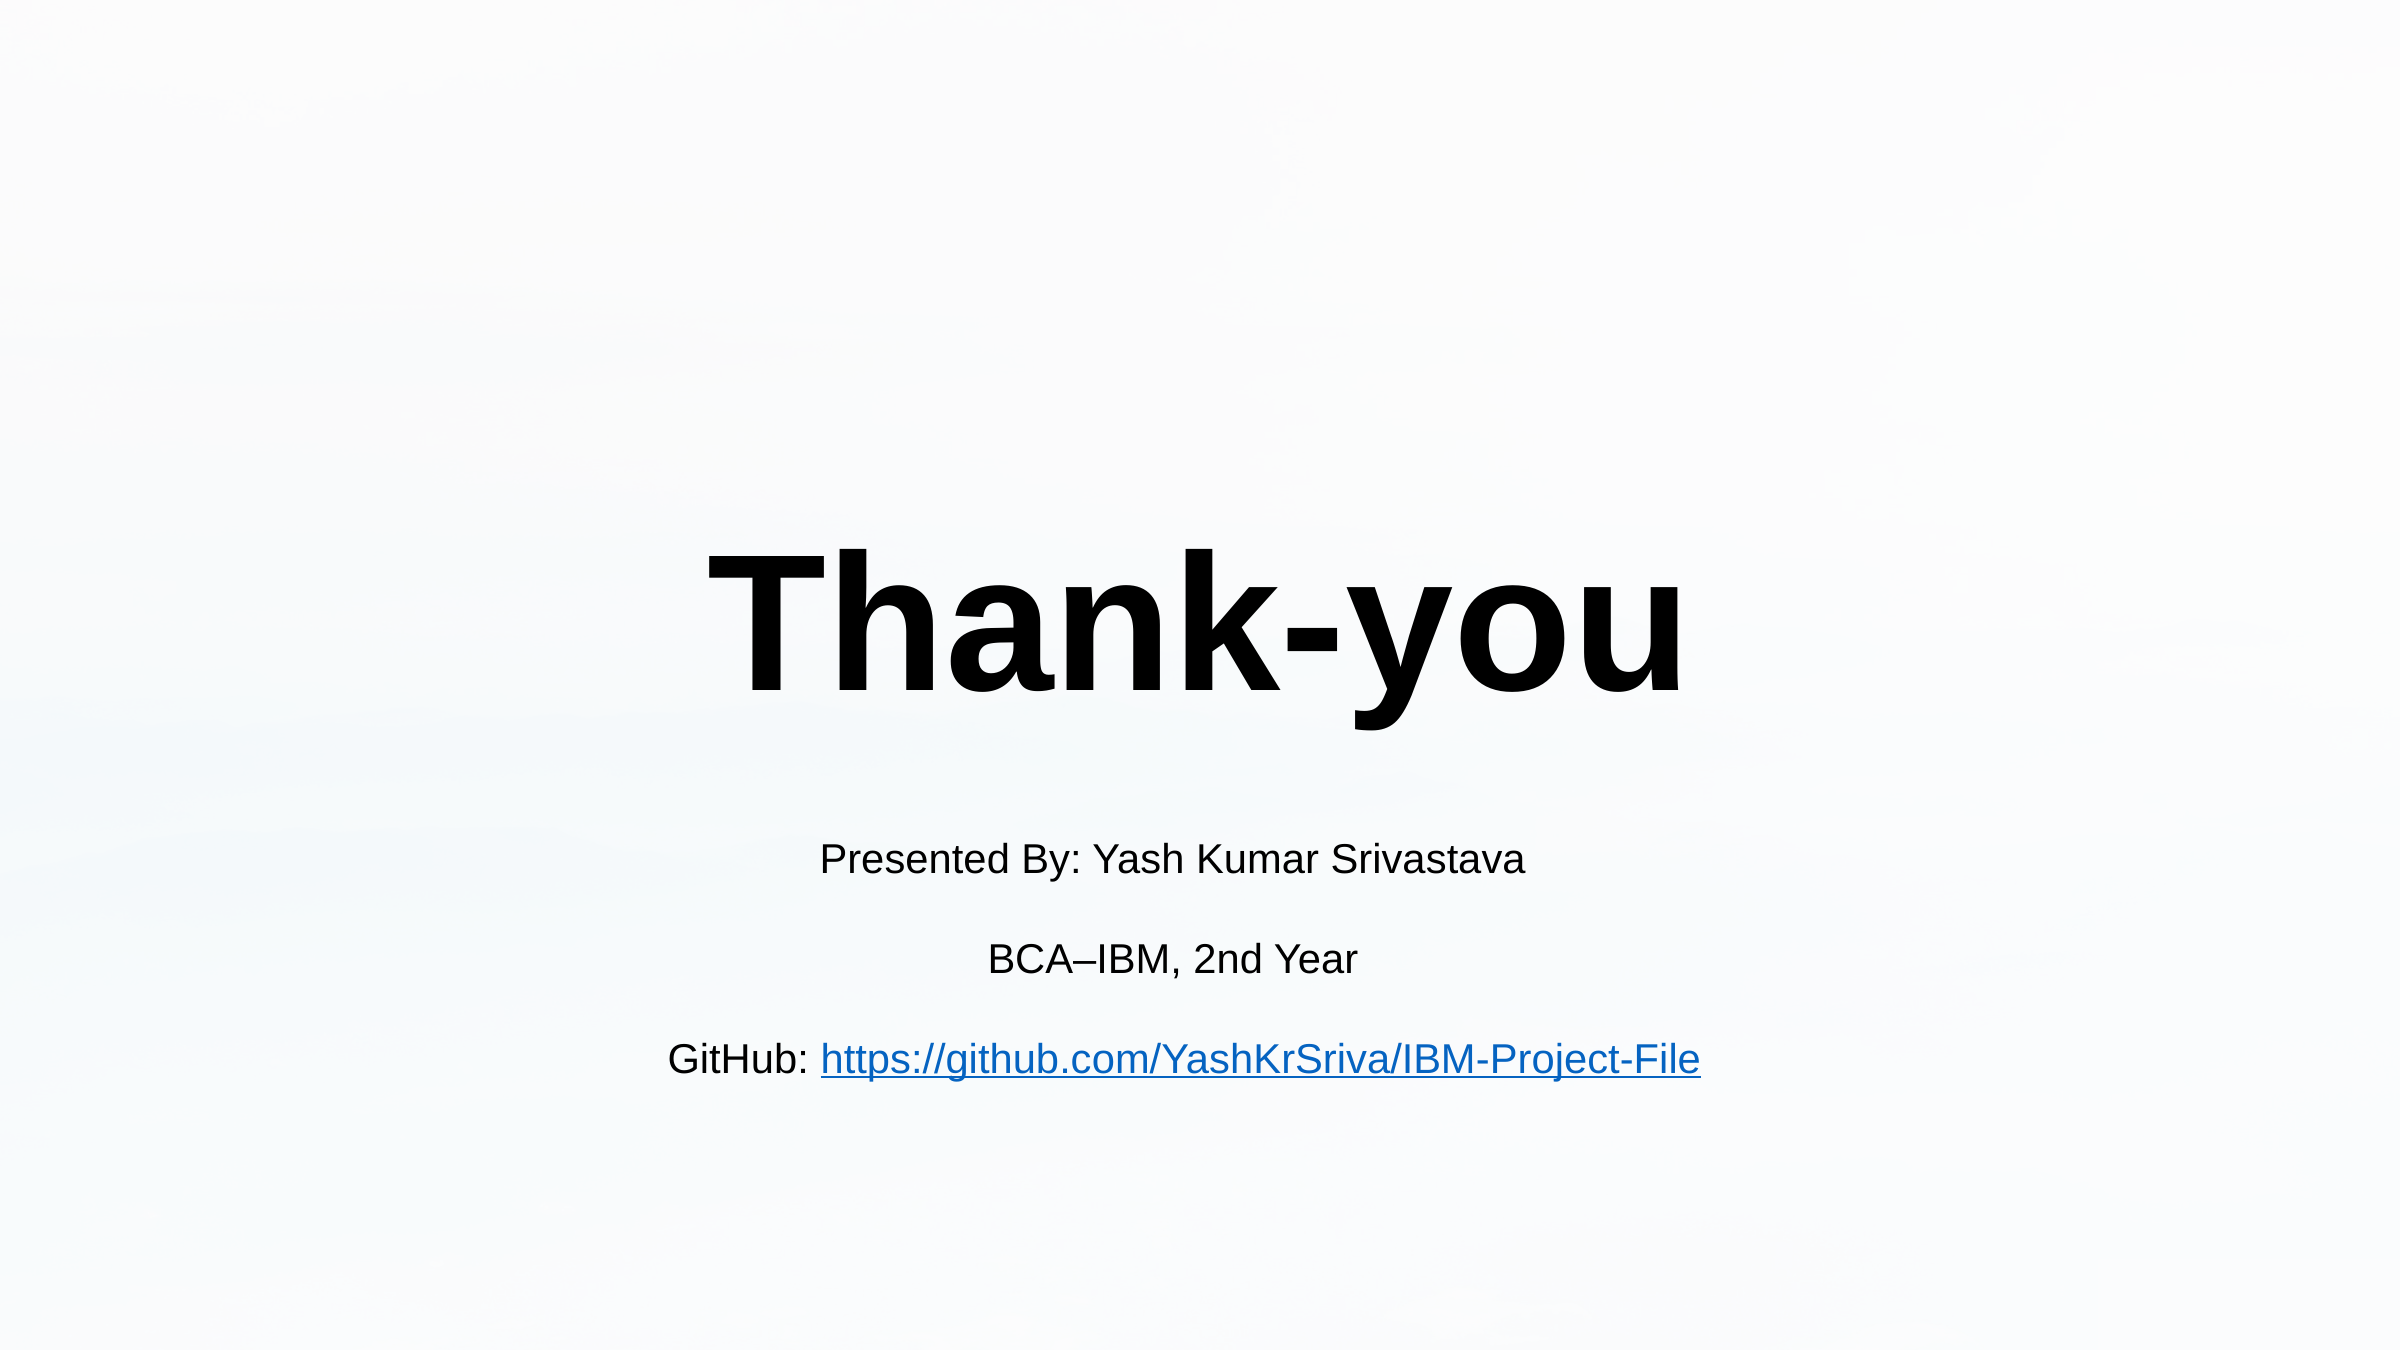

Thank-you

Presented By: Yash Kumar Srivastava

BCA–IBM, 2nd Year

GitHub: https://github.com/YashKrSriva/IBM-Project-File